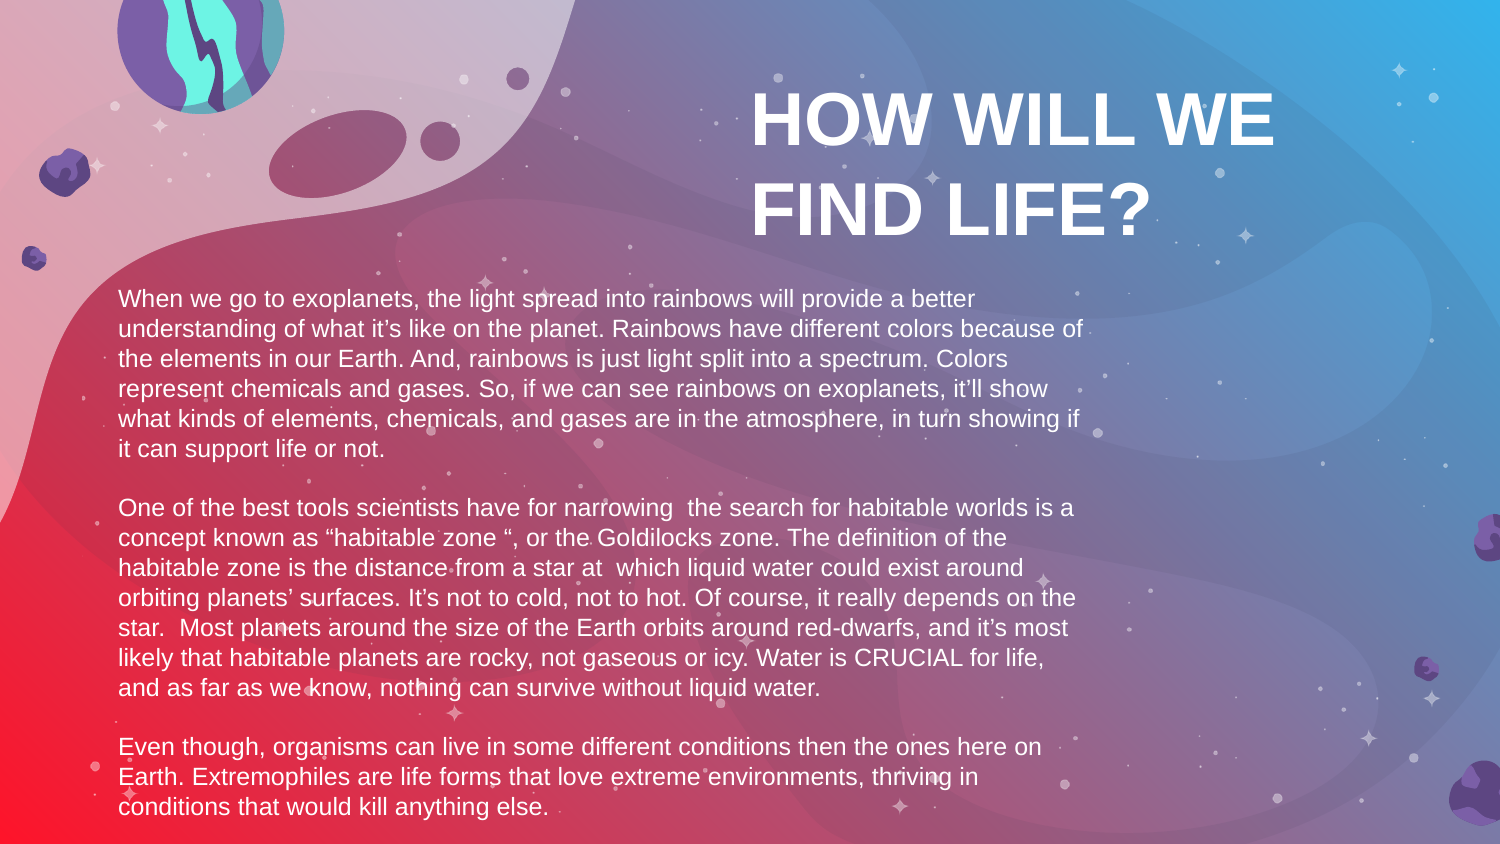

# HOW WILL WE FIND LIFE?
When we go to exoplanets, the light spread into rainbows will provide a better understanding of what it’s like on the planet. Rainbows have different colors because of the elements in our Earth. And, rainbows is just light split into a spectrum. Colors represent chemicals and gases. So, if we can see rainbows on exoplanets, it’ll show what kinds of elements, chemicals, and gases are in the atmosphere, in turn showing if it can support life or not.
One of the best tools scientists have for narrowing  the search for habitable worlds is a concept known as “habitable zone “, or the Goldilocks zone. The definition of the habitable zone is the distance from a star at  which liquid water could exist around orbiting planets’ surfaces. It’s not to cold, not to hot. Of course, it really depends on the star.  Most planets around the size of the Earth orbits around red-dwarfs, and it’s most likely that habitable planets are rocky, not gaseous or icy. Water is CRUCIAL for life, and as far as we know, nothing can survive without liquid water.
Even though, organisms can live in some different conditions then the ones here on Earth. Extremophiles are life forms that love extreme environments, thriving in conditions that would kill anything else.